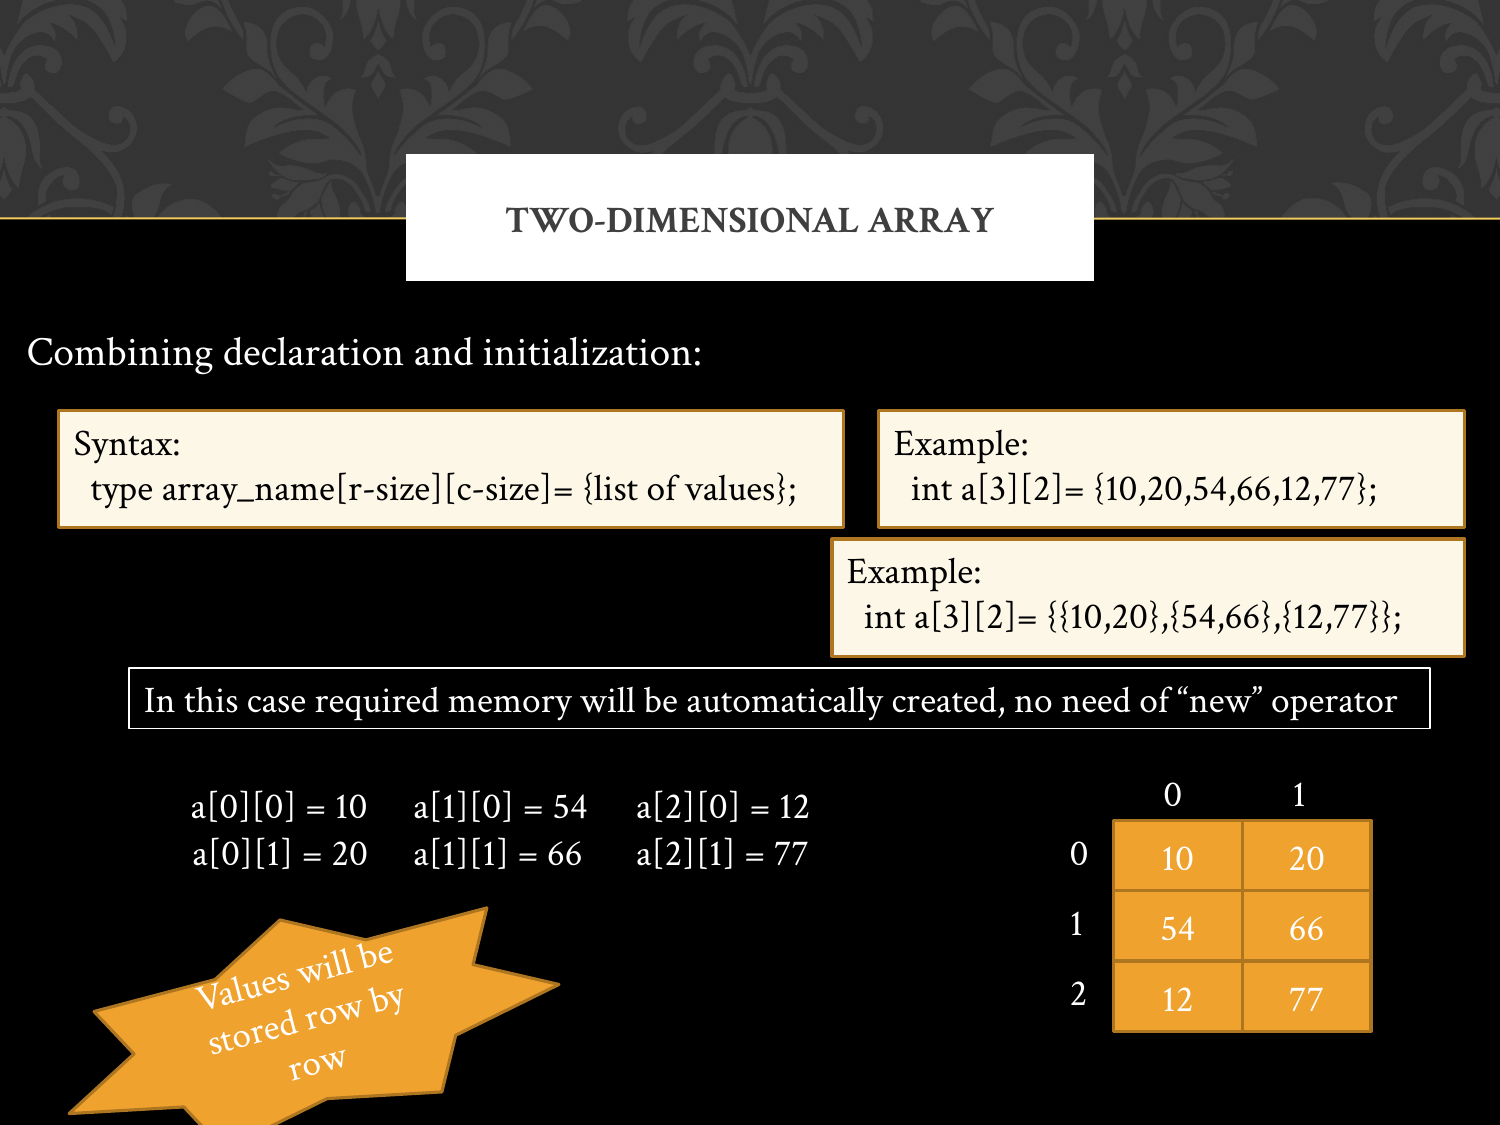

# TWO-DIMENSIONAL ARRAY
Combining declaration and initialization:
Syntax:
  type array_name[r-size][c-size]= {list of values};
Example:
  int a[3][2]= {10,20,54,66,12,77};

Example:
  int a[3][2]= {{10,20},{54,66},{12,77}};

In this case required memory will be automatically created, no need of “new” operator
0
1
a[0][0] = 10
a[1][0] = 54
a[2][0] = 12
a[0][1] = 20
a[1][1] = 66
a[2][1] = 77
0
10
20
1
54
66
Values will be stored row by row
2
12
77